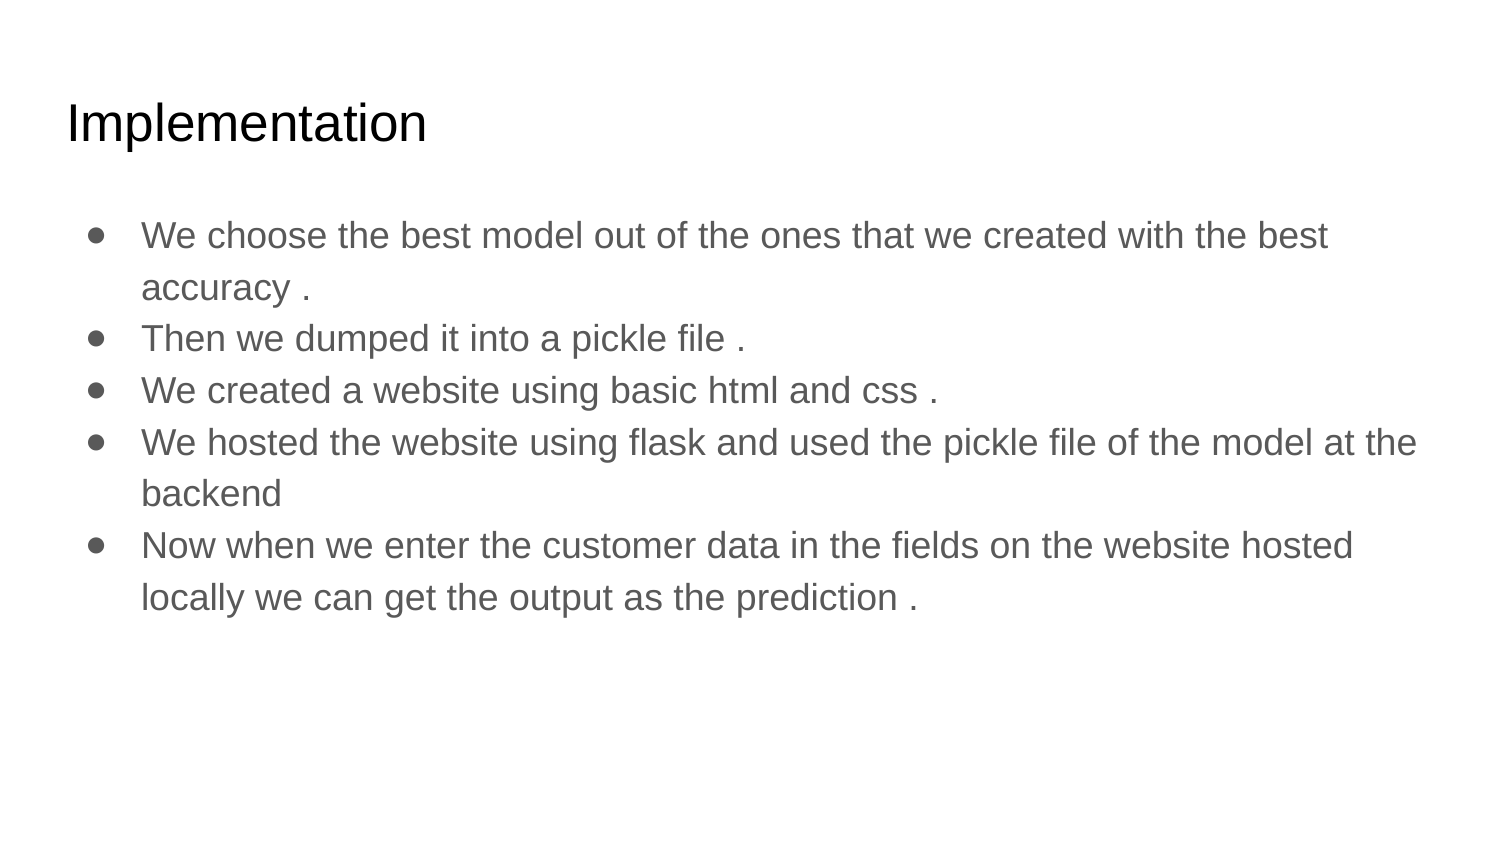

# Implementation
We choose the best model out of the ones that we created with the best accuracy .
Then we dumped it into a pickle file .
We created a website using basic html and css .
We hosted the website using flask and used the pickle file of the model at the backend
Now when we enter the customer data in the fields on the website hosted locally we can get the output as the prediction .